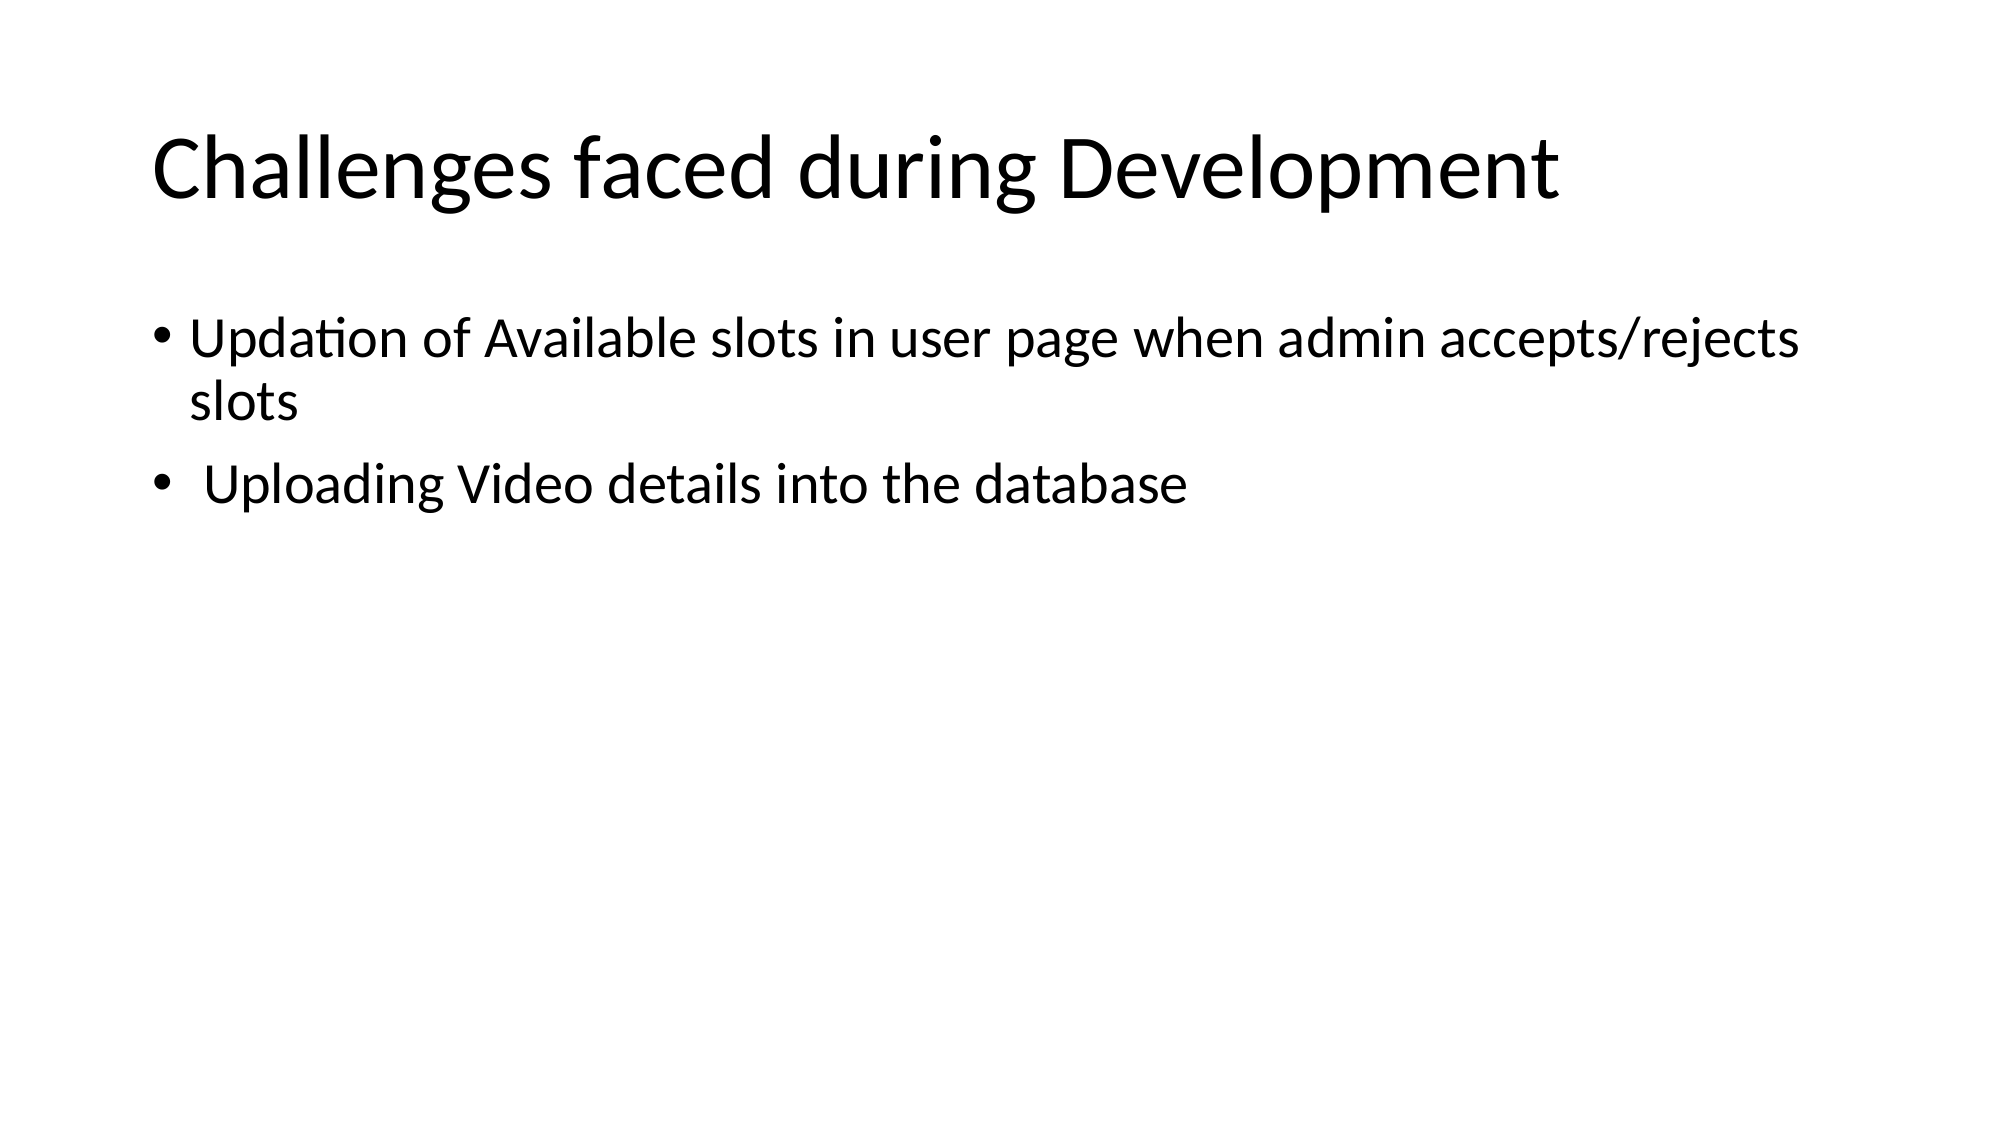

# Challenges faced during Development
Updation of Available slots in user page when admin accepts/rejects slots
 Uploading Video details into the database